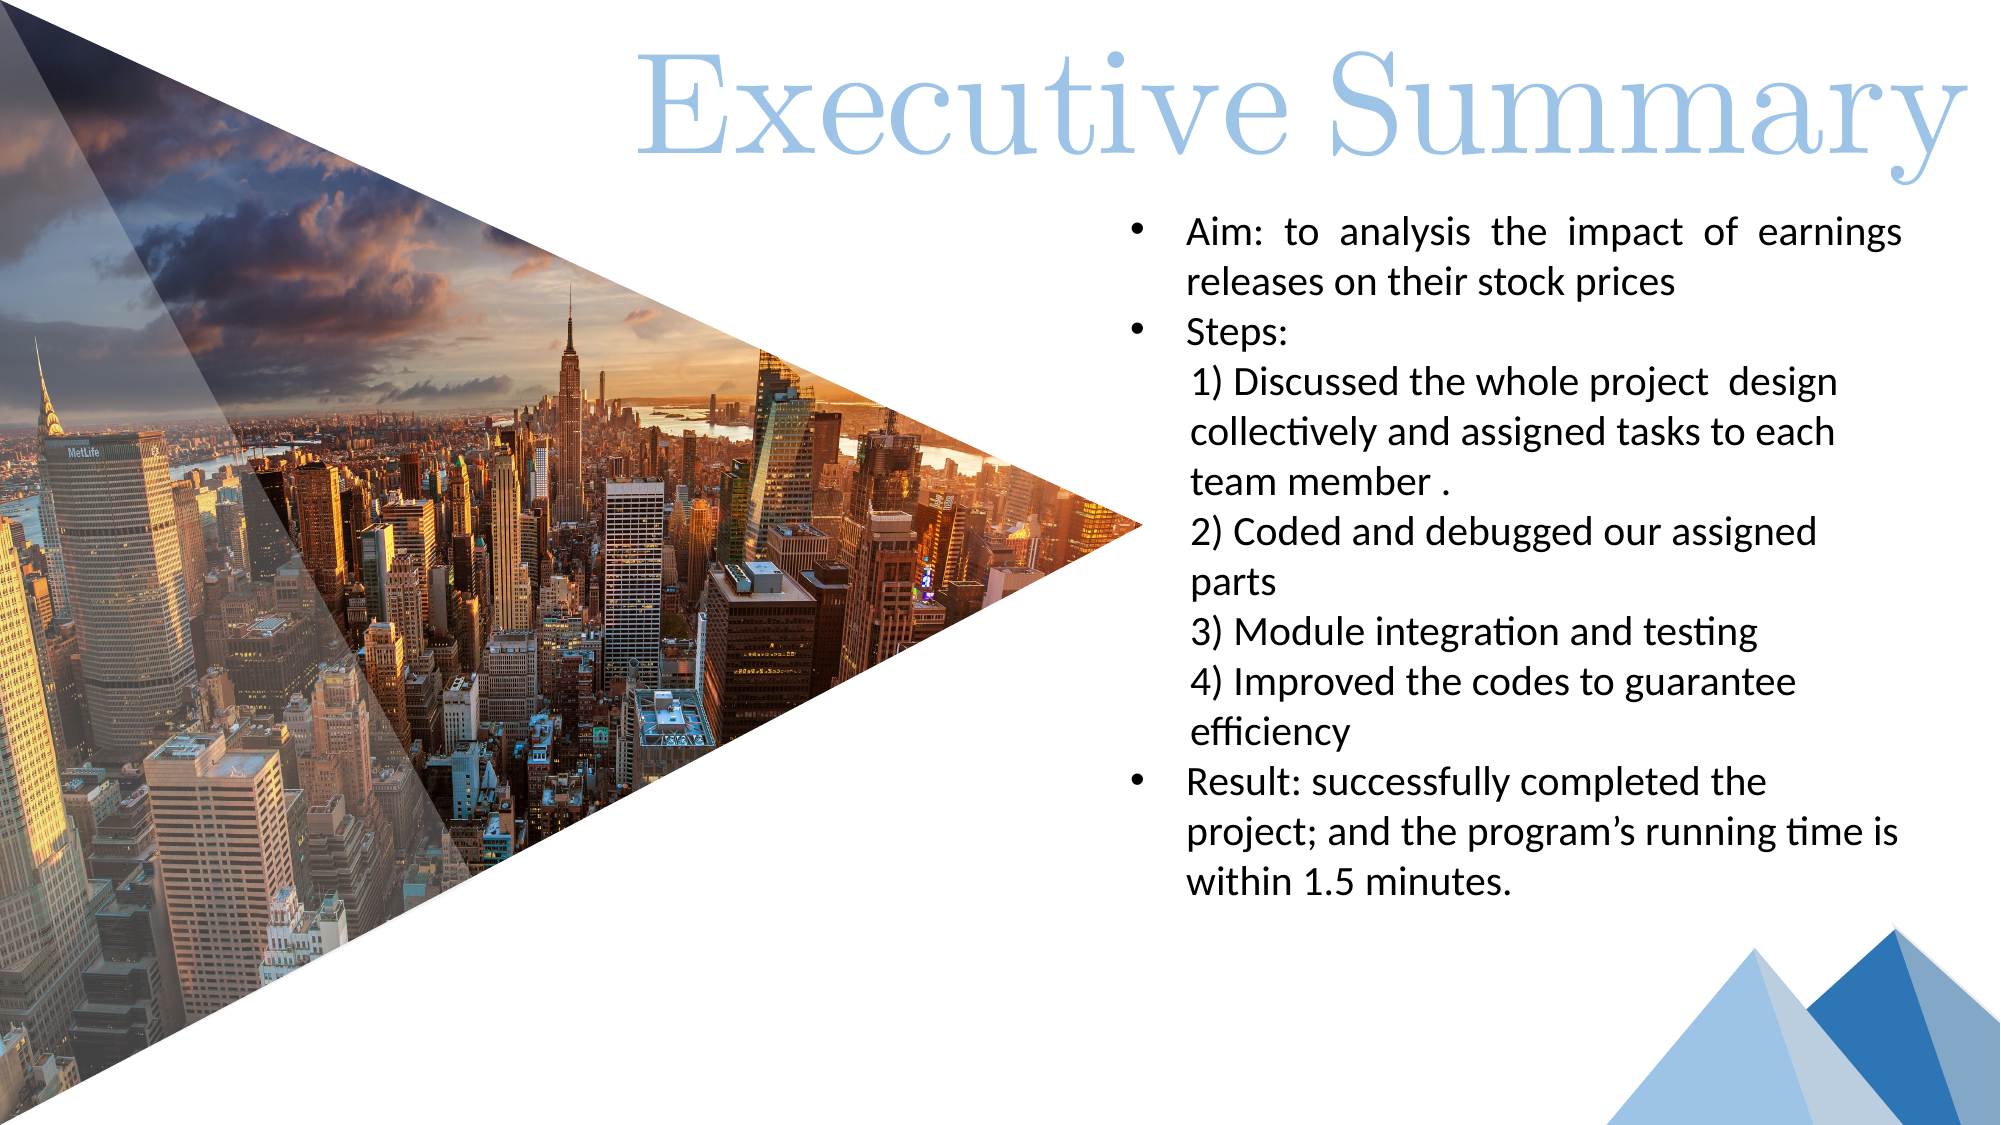

Executive Summary
Aim: to analysis the impact of earnings releases on their stock prices
Steps:
1) Discussed the whole project  design collectively and assigned tasks to each team member .
2) Coded and debugged our assigned parts
3) Module integration and testing
4) Improved the codes to guarantee efficiency
Result: successfully completed the project; and the program’s running time is within 1.5 minutes.